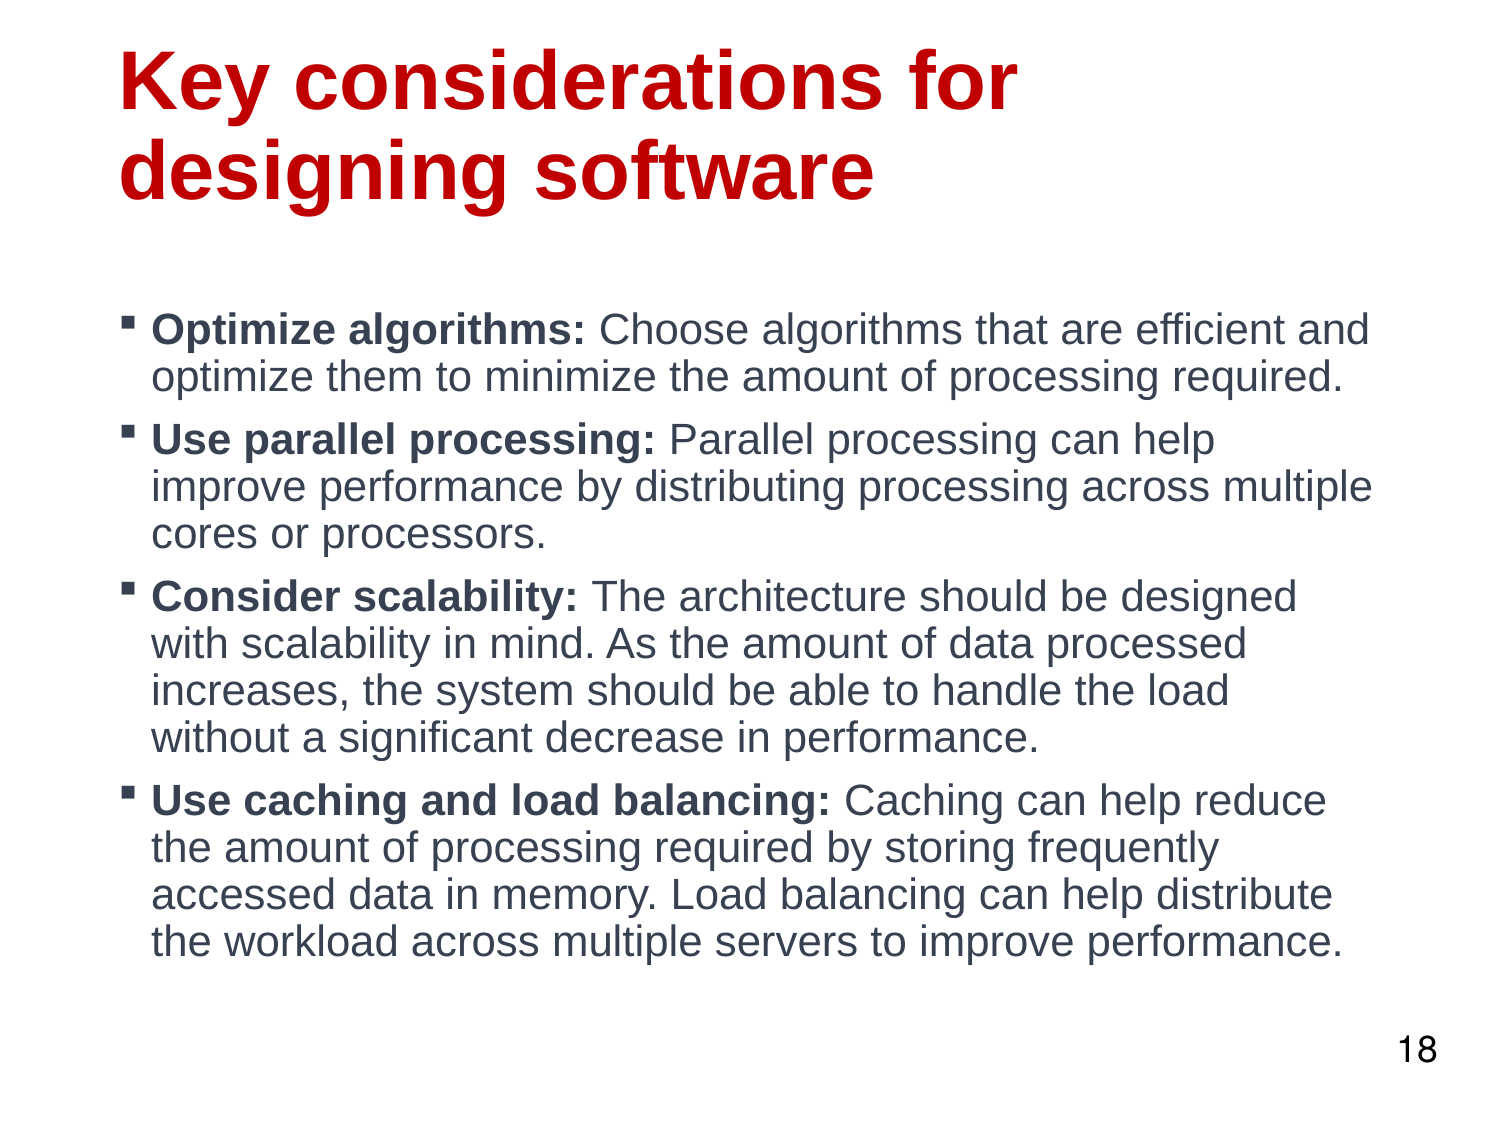

# Key considerations for designing software
Optimize algorithms: Choose algorithms that are efficient and optimize them to minimize the amount of processing required.
Use parallel processing: Parallel processing can help improve performance by distributing processing across multiple cores or processors.
Consider scalability: The architecture should be designed with scalability in mind. As the amount of data processed increases, the system should be able to handle the load without a significant decrease in performance.
Use caching and load balancing: Caching can help reduce the amount of processing required by storing frequently accessed data in memory. Load balancing can help distribute the workload across multiple servers to improve performance.

18